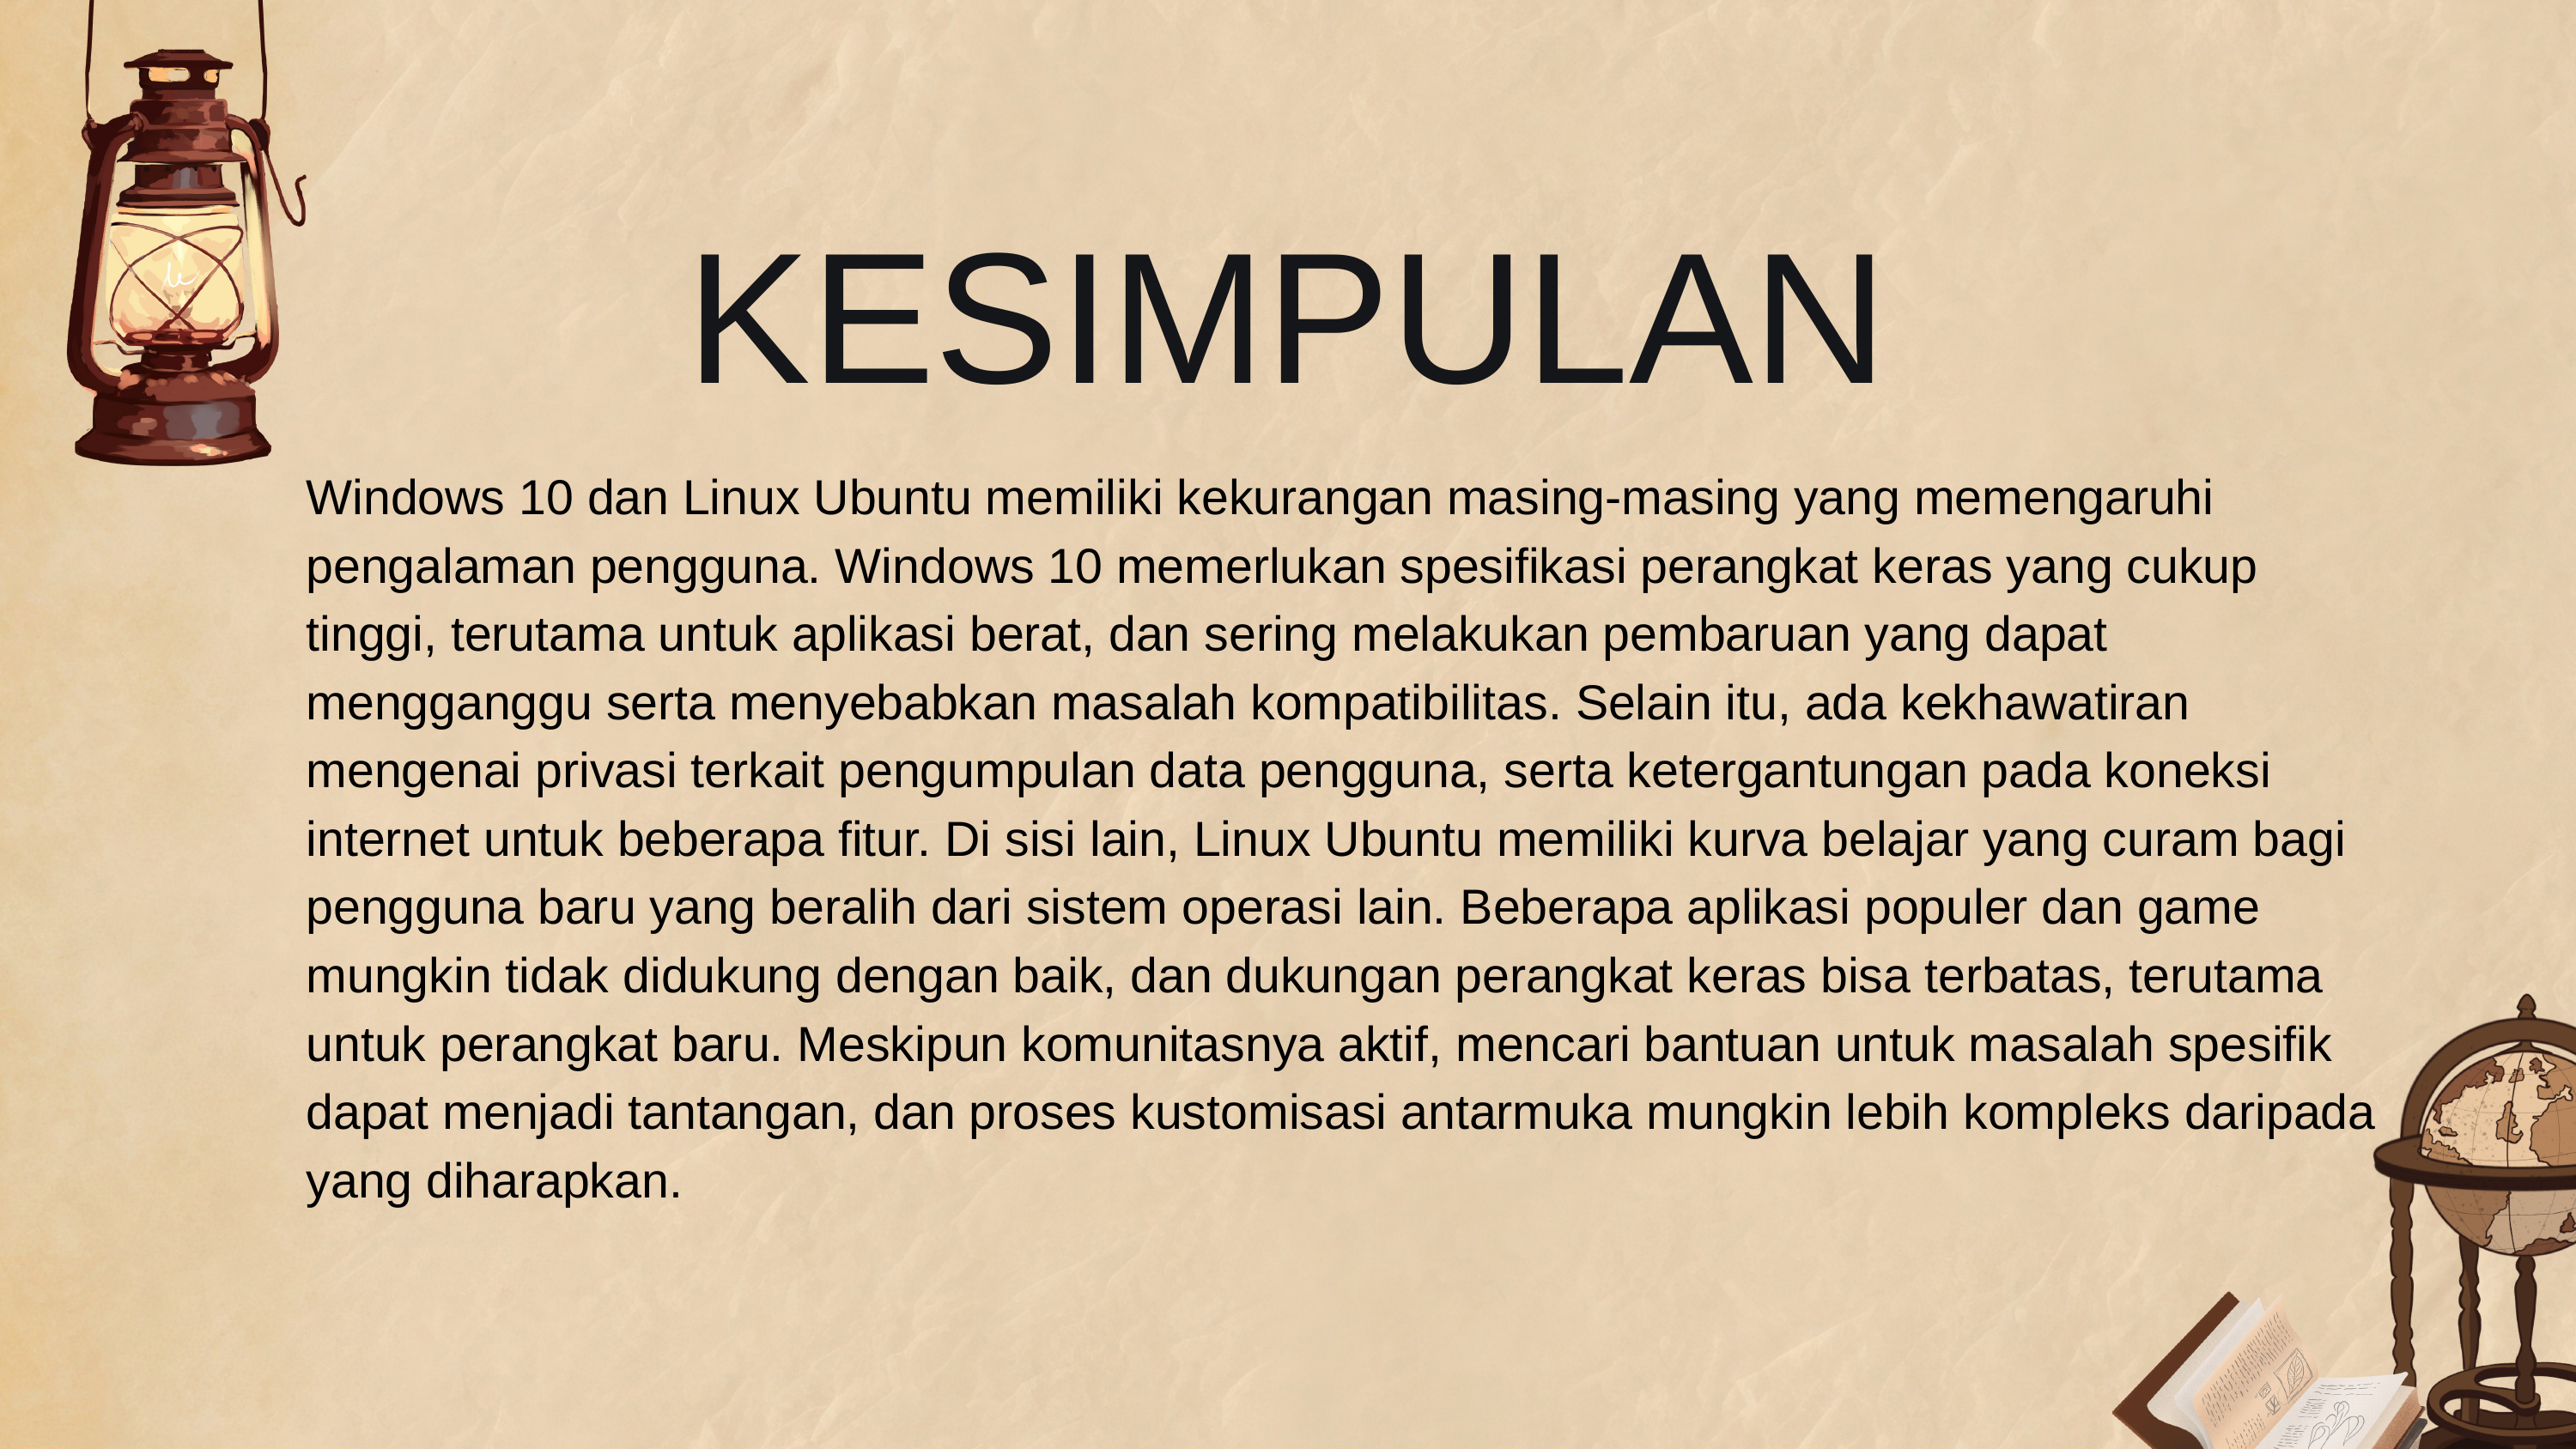

KESIMPULAN
Windows 10 dan Linux Ubuntu memiliki kekurangan masing-masing yang memengaruhi pengalaman pengguna. Windows 10 memerlukan spesifikasi perangkat keras yang cukup tinggi, terutama untuk aplikasi berat, dan sering melakukan pembaruan yang dapat mengganggu serta menyebabkan masalah kompatibilitas. Selain itu, ada kekhawatiran mengenai privasi terkait pengumpulan data pengguna, serta ketergantungan pada koneksi internet untuk beberapa fitur. Di sisi lain, Linux Ubuntu memiliki kurva belajar yang curam bagi pengguna baru yang beralih dari sistem operasi lain. Beberapa aplikasi populer dan game mungkin tidak didukung dengan baik, dan dukungan perangkat keras bisa terbatas, terutama untuk perangkat baru. Meskipun komunitasnya aktif, mencari bantuan untuk masalah spesifik dapat menjadi tantangan, dan proses kustomisasi antarmuka mungkin lebih kompleks daripada yang diharapkan.